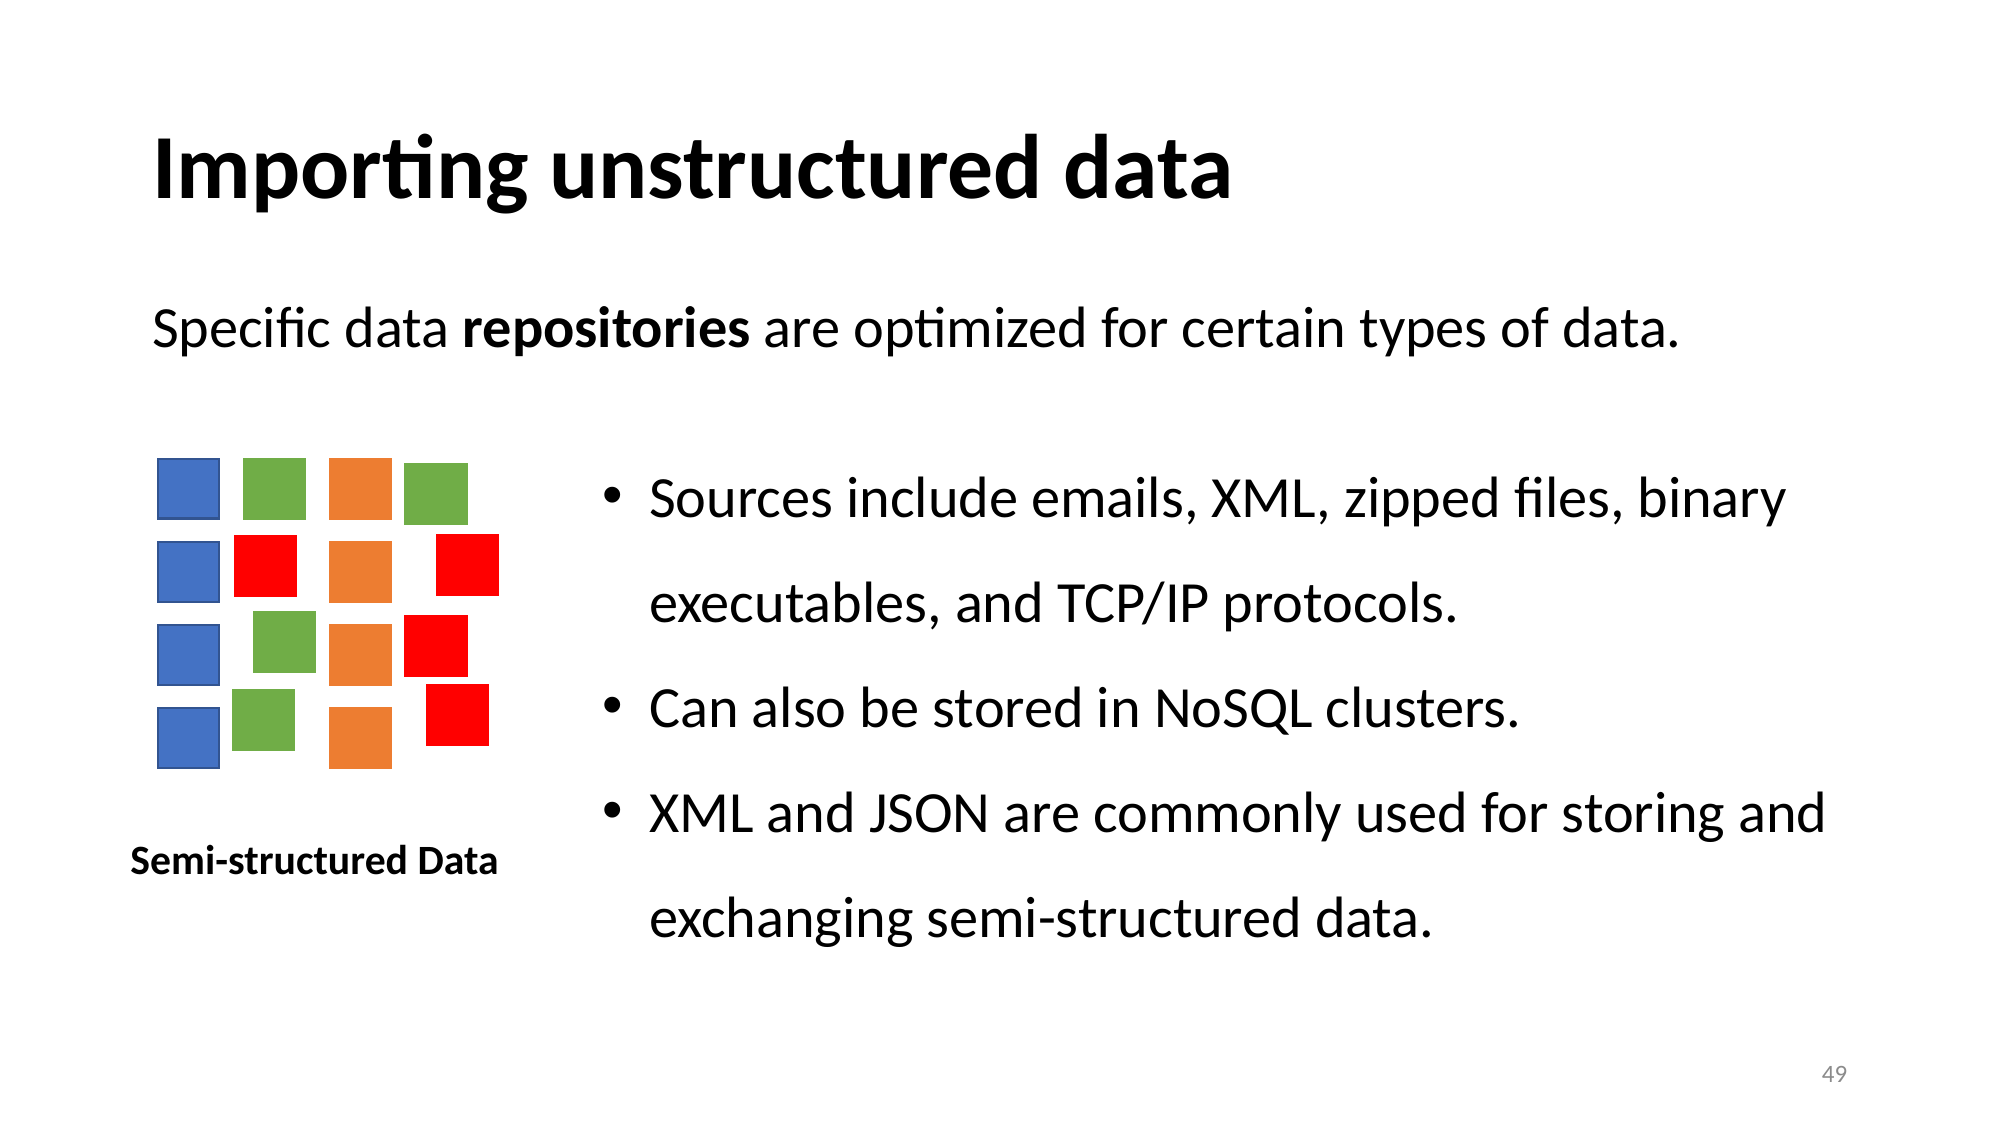

# Importing unstructured data
Specific data repositories are optimized for certain types of data.
Sources include emails, XML, zipped files, binary executables, and TCP/IP protocols.
Can also be stored in NoSQL clusters.
XML and JSON are commonly used for storing and exchanging semi-structured data.

Semi-structured Data
49